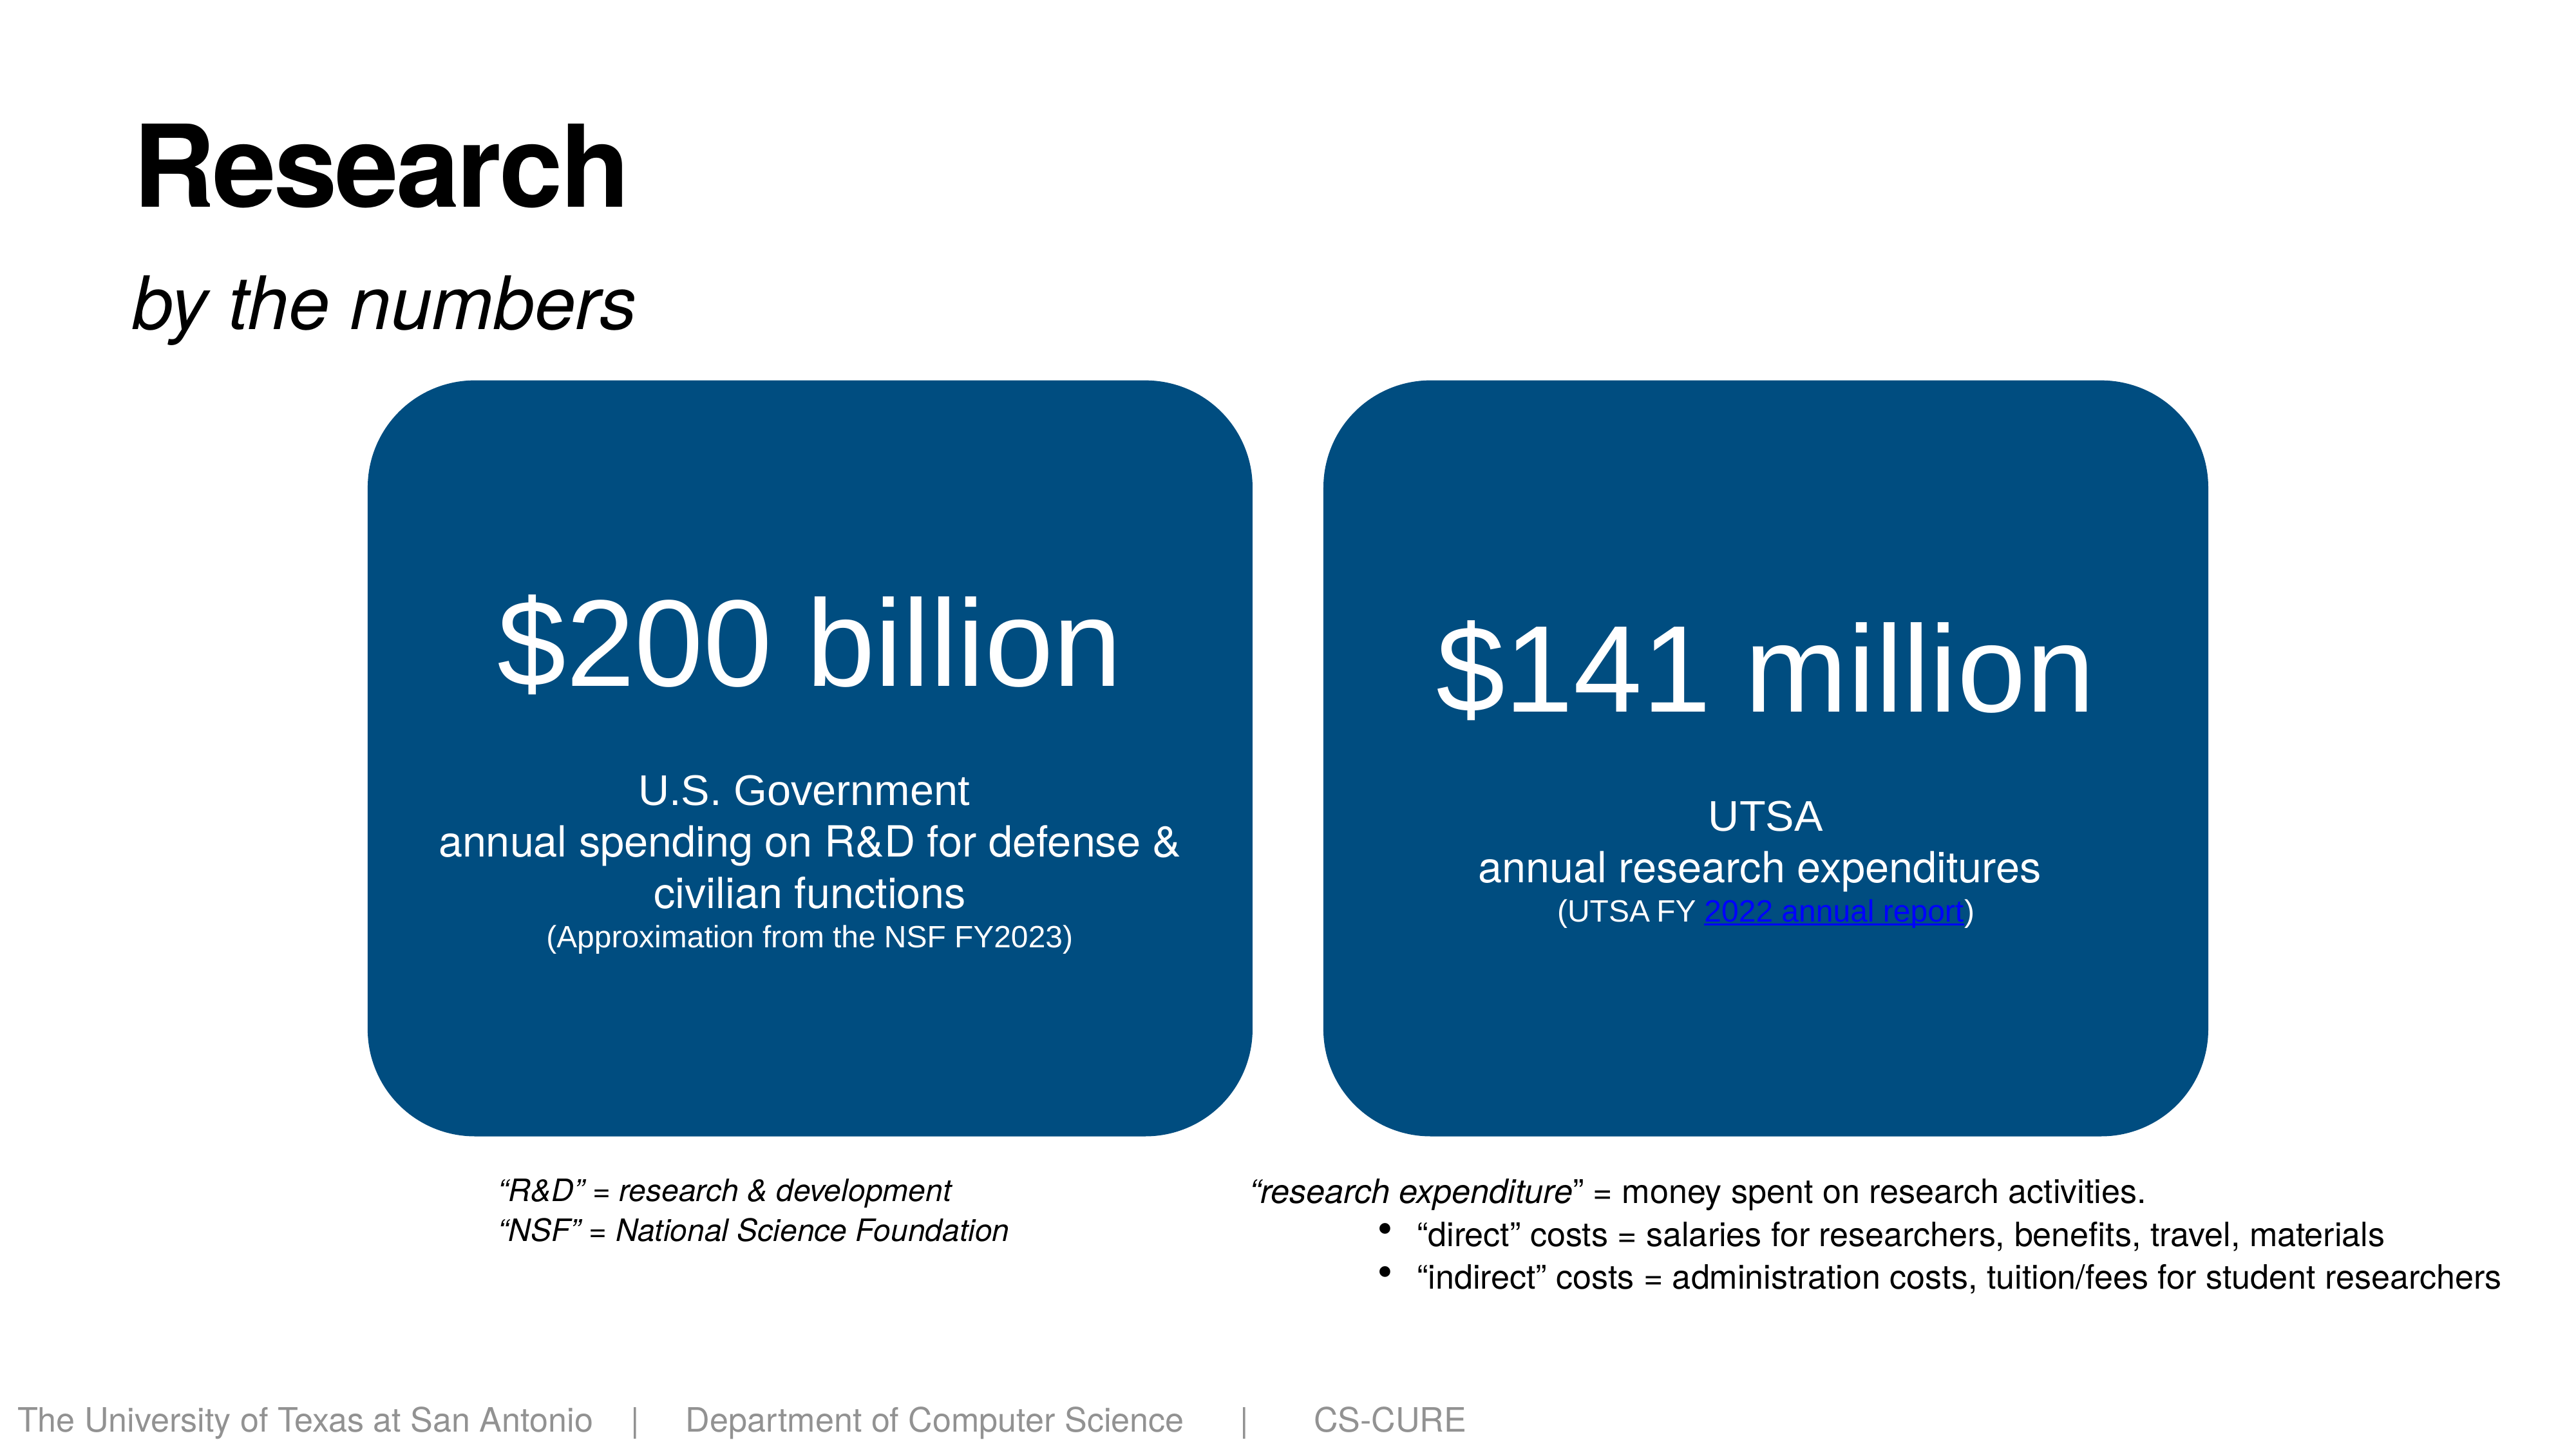

# Research
by the numbers
$200 billion

U.S. Government
annual spending on R&D for defense & civilian functions
(Approximation from the NSF FY2023)
$141 million

UTSA
annual research expenditures
(UTSA FY 2022 annual report)
“R&D” = research & development
“NSF” = National Science Foundation
“research expenditure” = money spent on research activities.
“direct” costs = salaries for researchers, benefits, travel, materials
“indirect” costs = administration costs, tuition/fees for student researchers
9